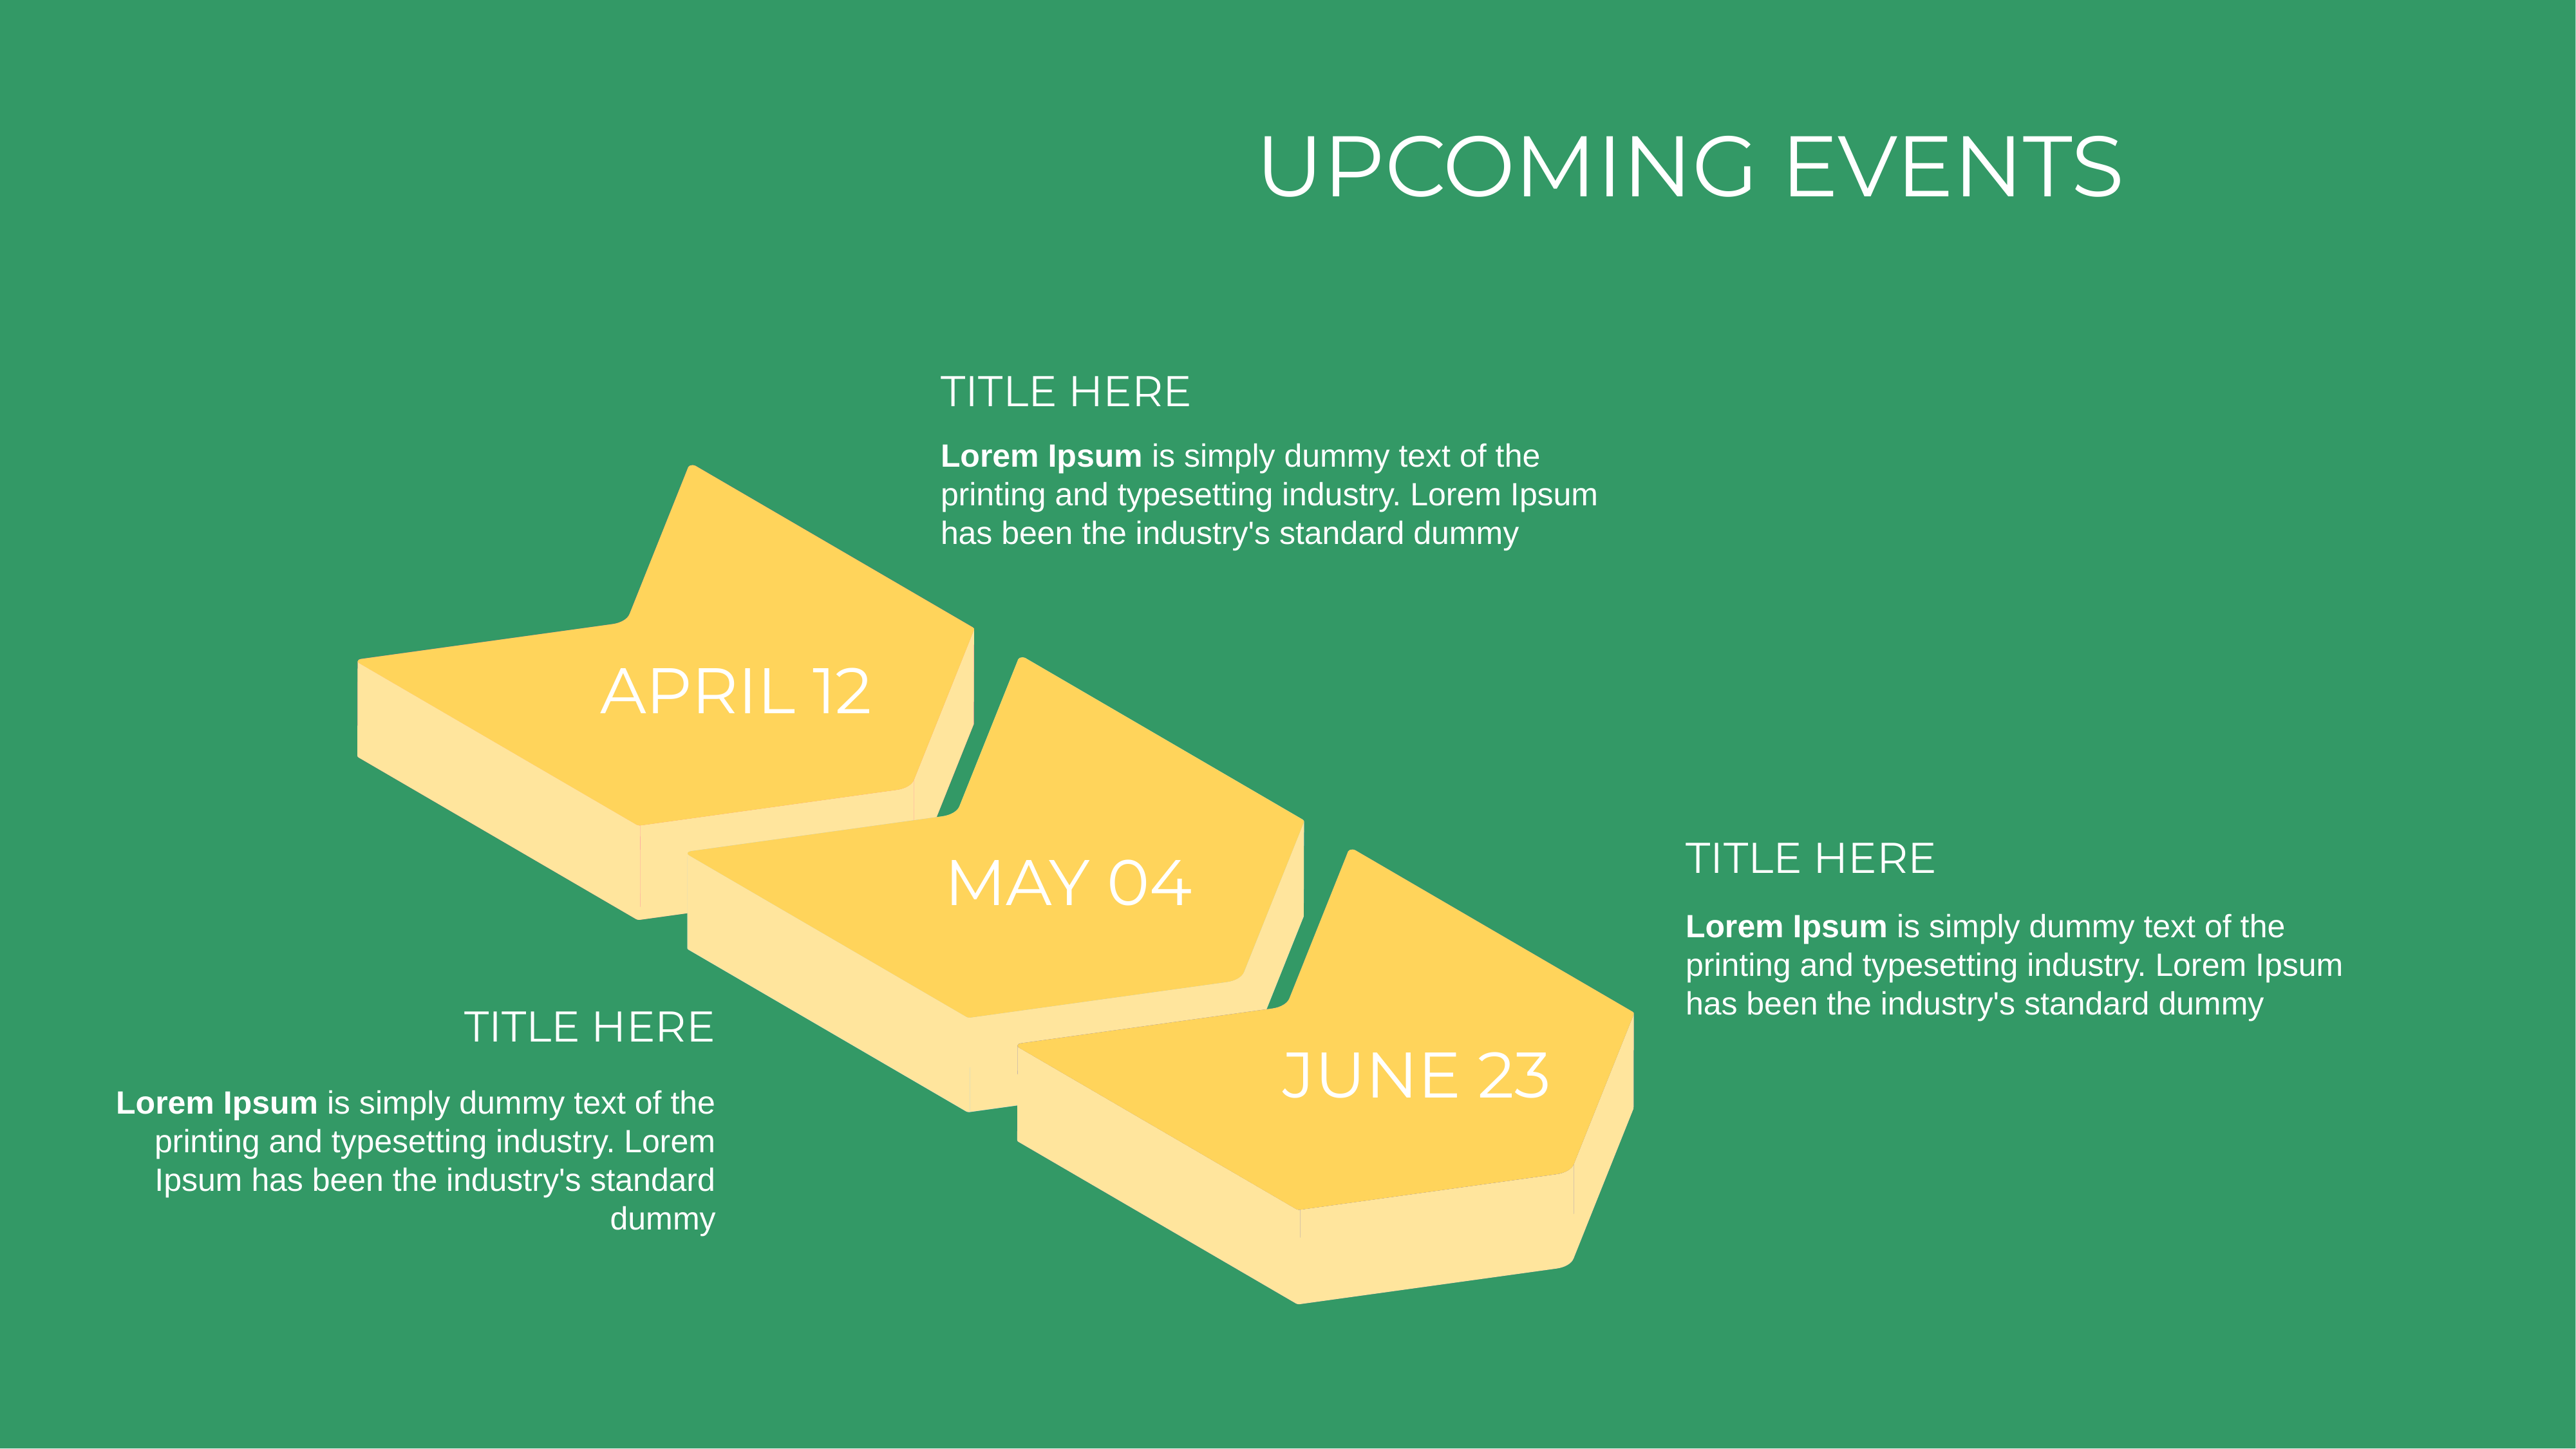

UPCOMING EVENTS
TITLE HERE
Lorem Ipsum is simply dummy text of the printing and typesetting industry. Lorem Ipsum has been the industry's standard dummy

APRIL 12

MAY 04
TITLE HERE

Lorem Ipsum is simply dummy text of the printing and typesetting industry. Lorem Ipsum has been the industry's standard dummy
TITLE HERE
JUNE 23
Lorem Ipsum is simply dummy text of the printing and typesetting industry. Lorem Ipsum has been the industry's standard dummy